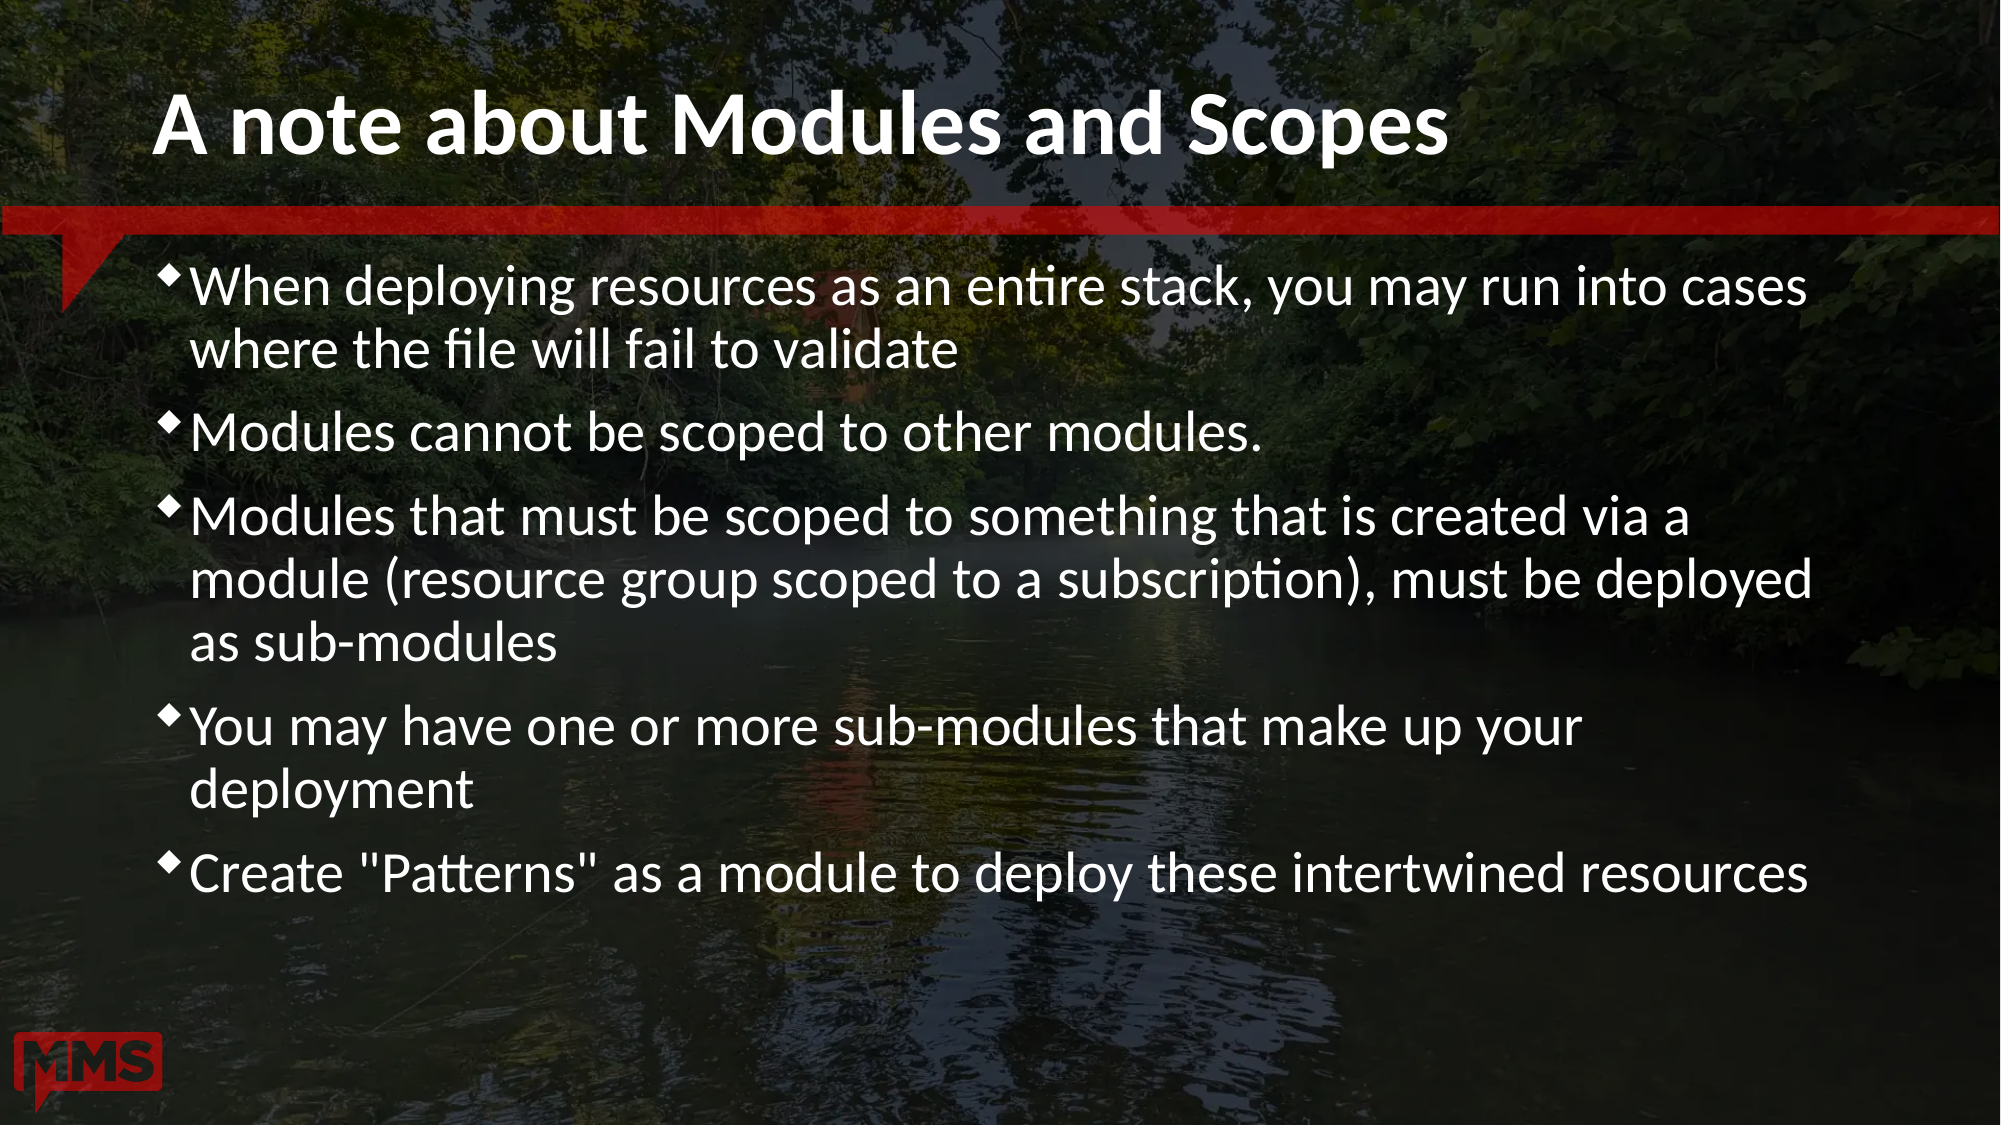

# A note about Modules and Scopes
When deploying resources as an entire stack, you may run into cases where the file will fail to validate
Modules cannot be scoped to other modules.
Modules that must be scoped to something that is created via a module (resource group scoped to a subscription), must be deployed as sub-modules
You may have one or more sub-modules that make up your deployment
Create "Patterns" as a module to deploy these intertwined resources